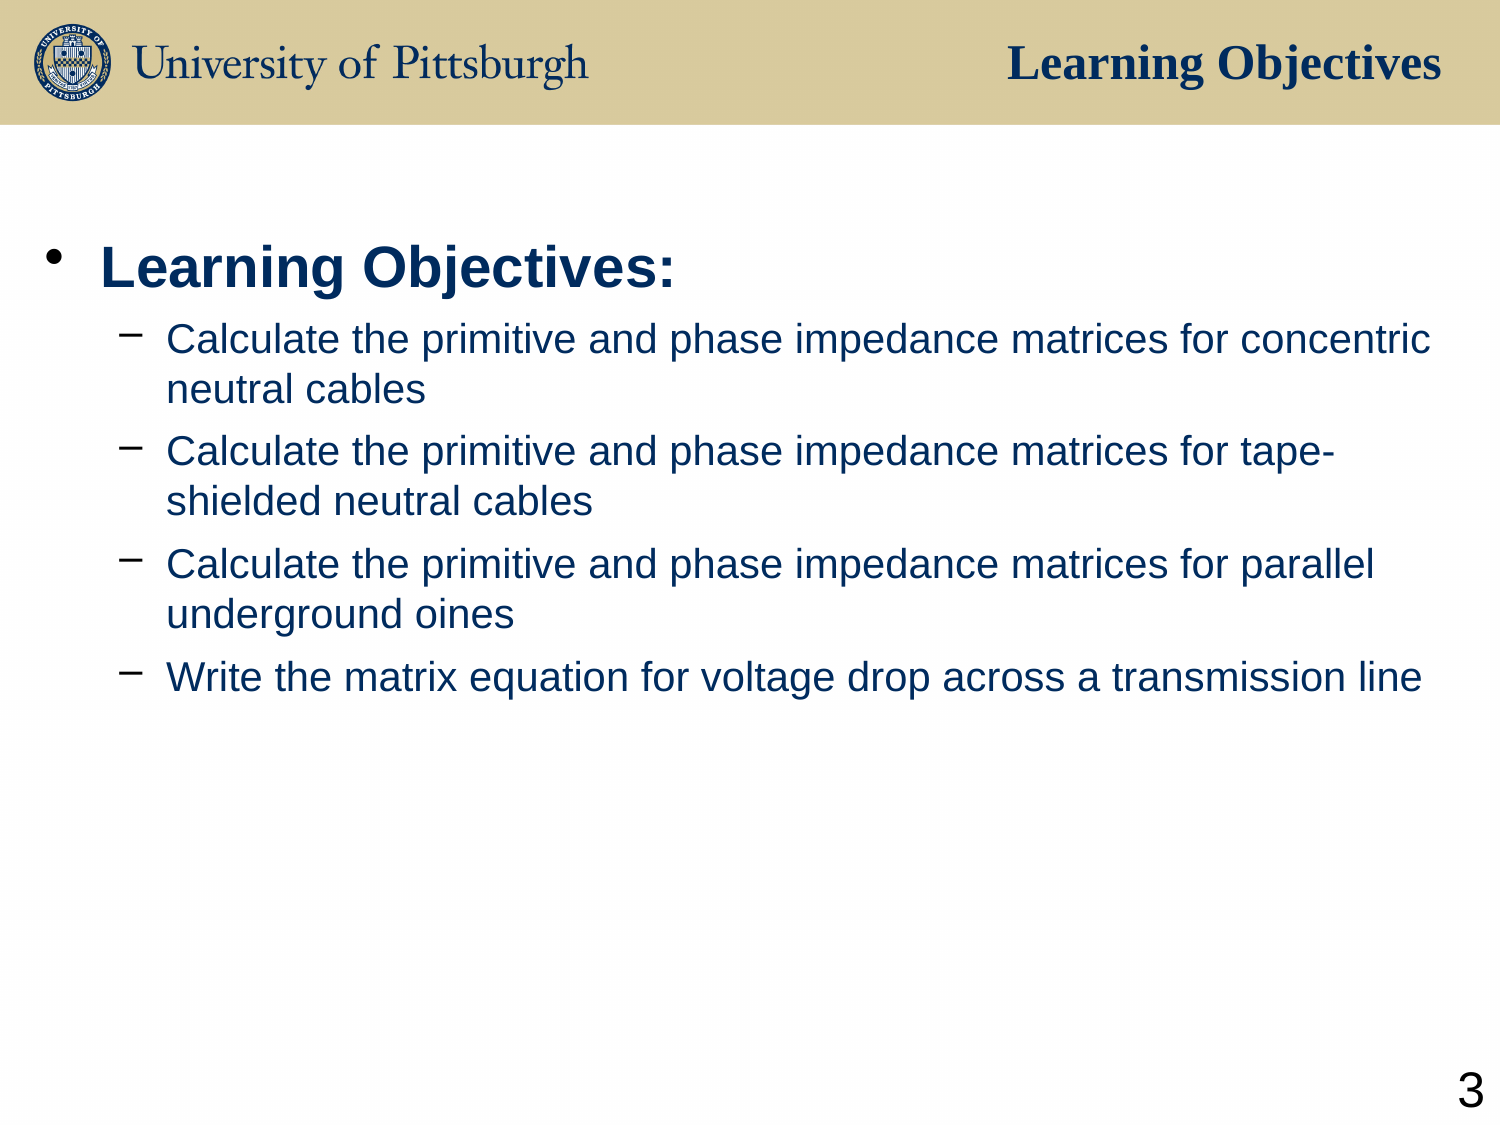

Learning Objectives
Learning Objectives:
Calculate the primitive and phase impedance matrices for concentric neutral cables
Calculate the primitive and phase impedance matrices for tape-shielded neutral cables
Calculate the primitive and phase impedance matrices for parallel underground oines
Write the matrix equation for voltage drop across a transmission line

3